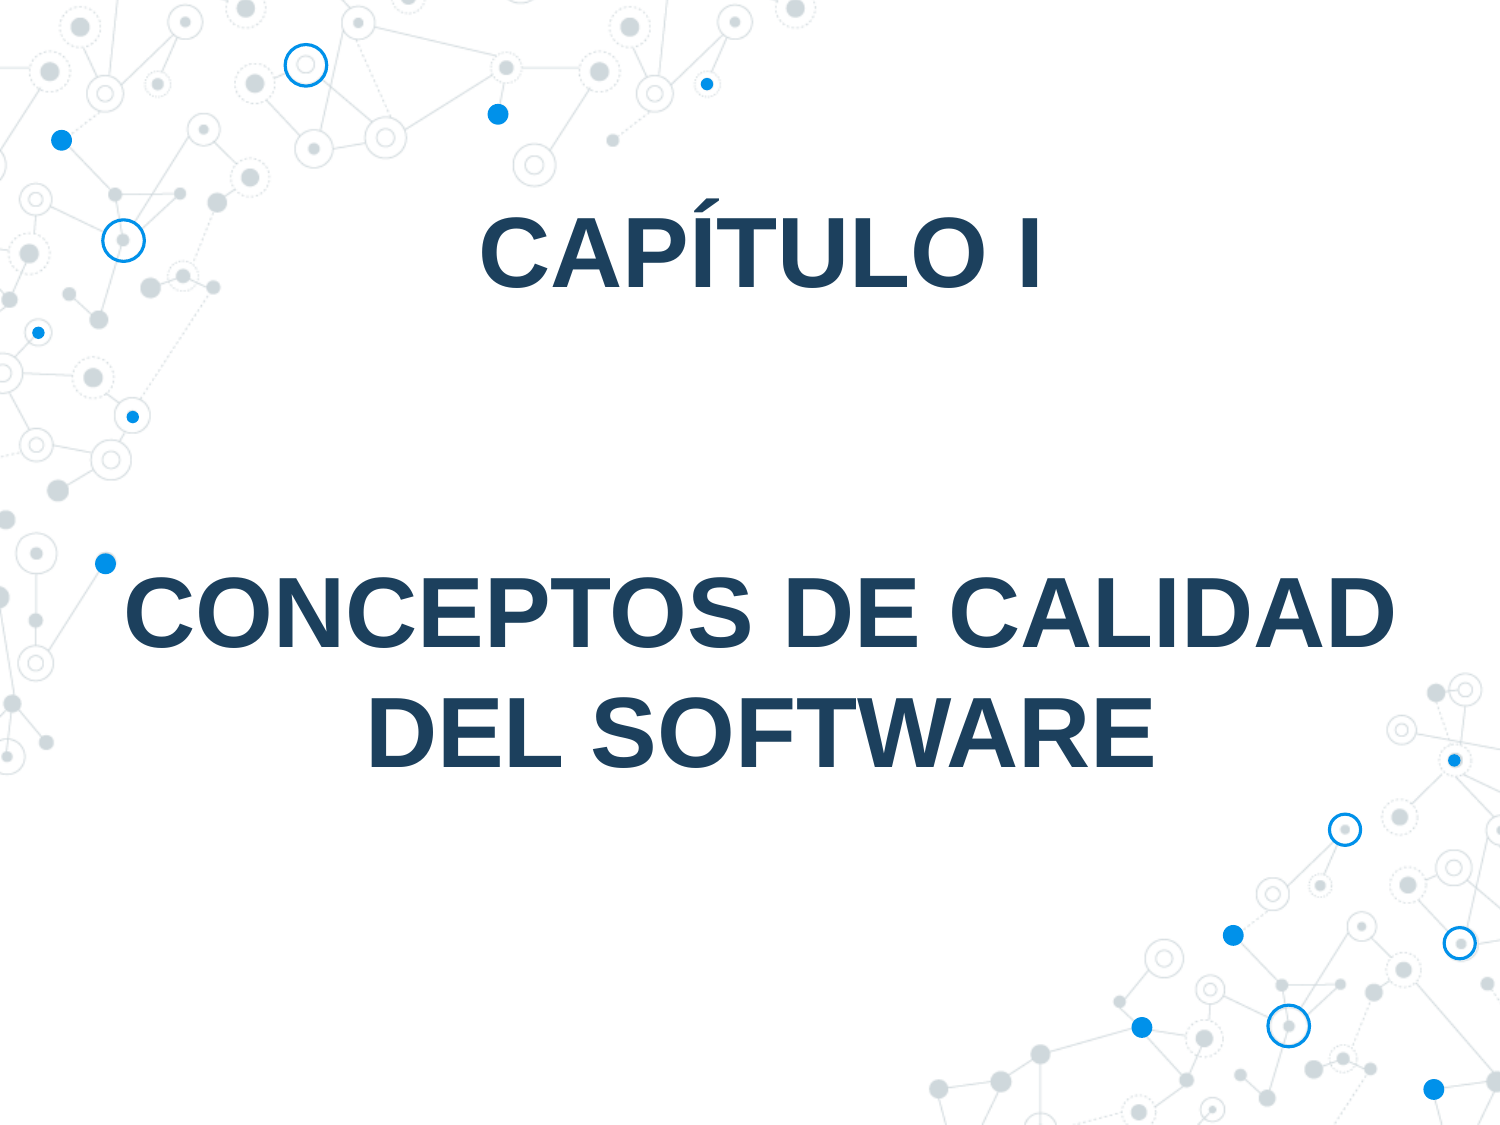

# CAPÍTULO I CONCEPTOS DE CALIDAD DEL SOFTWARE